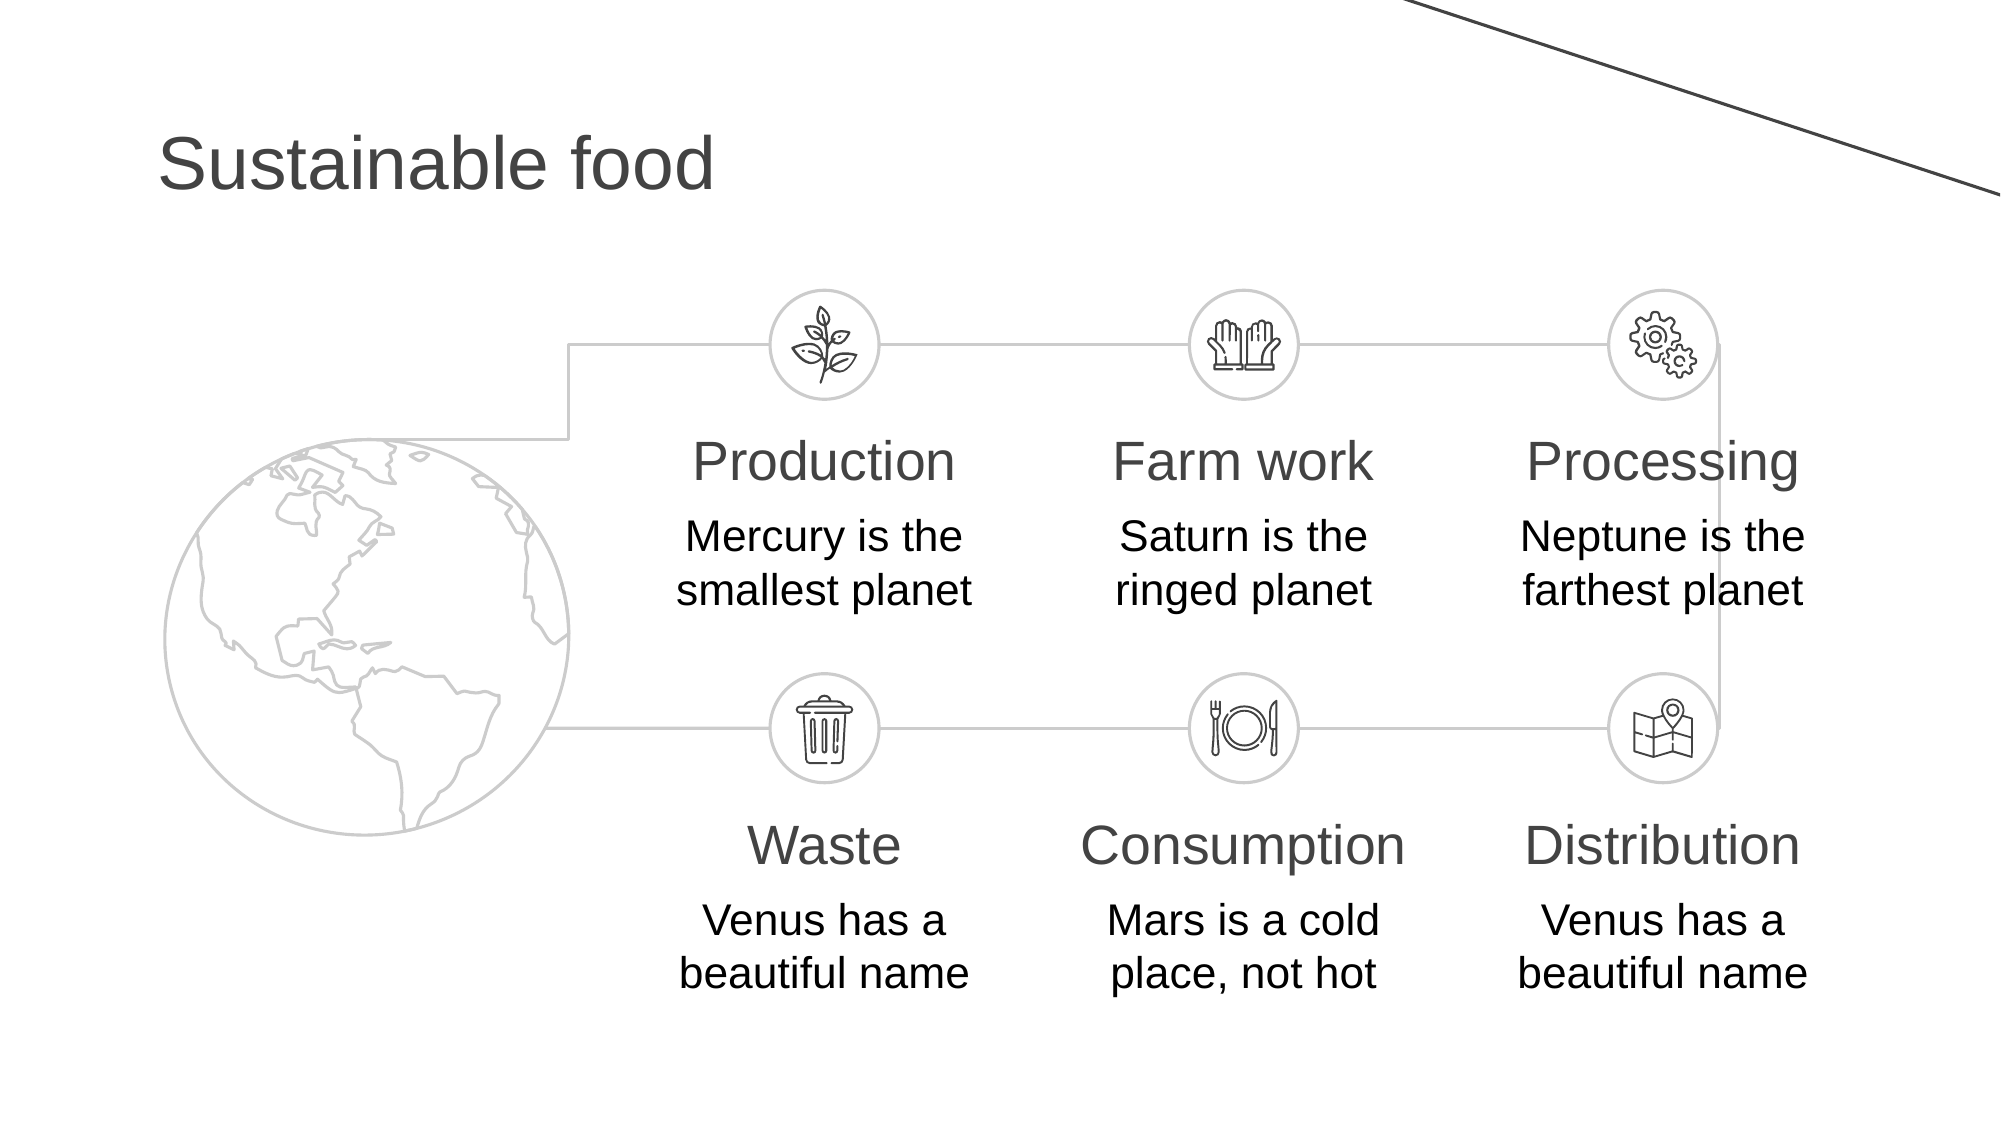

# Sustainable food

Production
Farm work
Processing
Mercury is the smallest planet
Saturn is the ringed planet
Neptune is the farthest planet

Waste
Consumption
Distribution
Venus has a beautiful name
Mars is a cold place, not hot
Venus has a beautiful name